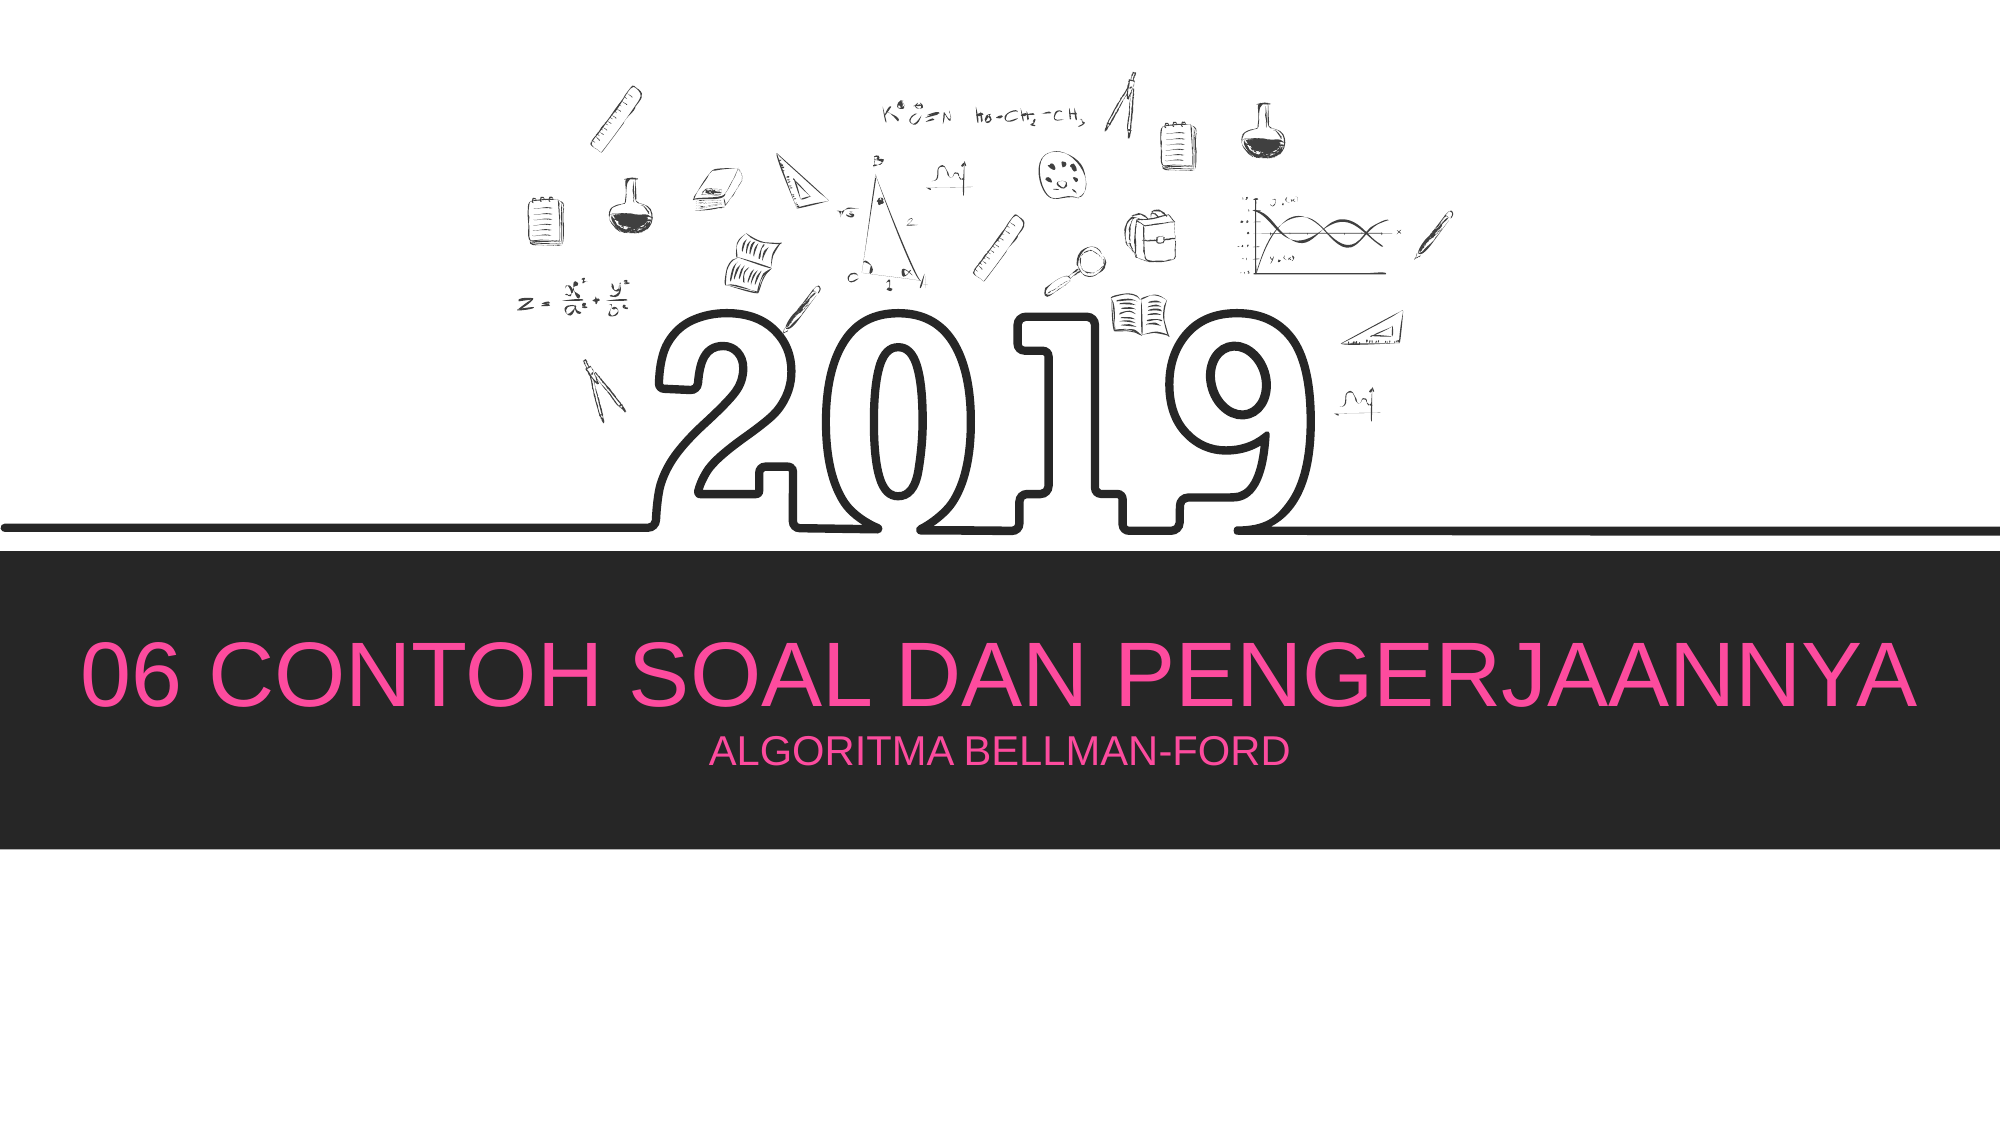

06 CONTOH SOAL DAN PENGERJAANNYA
ALGORITMA BELLMAN-FORD